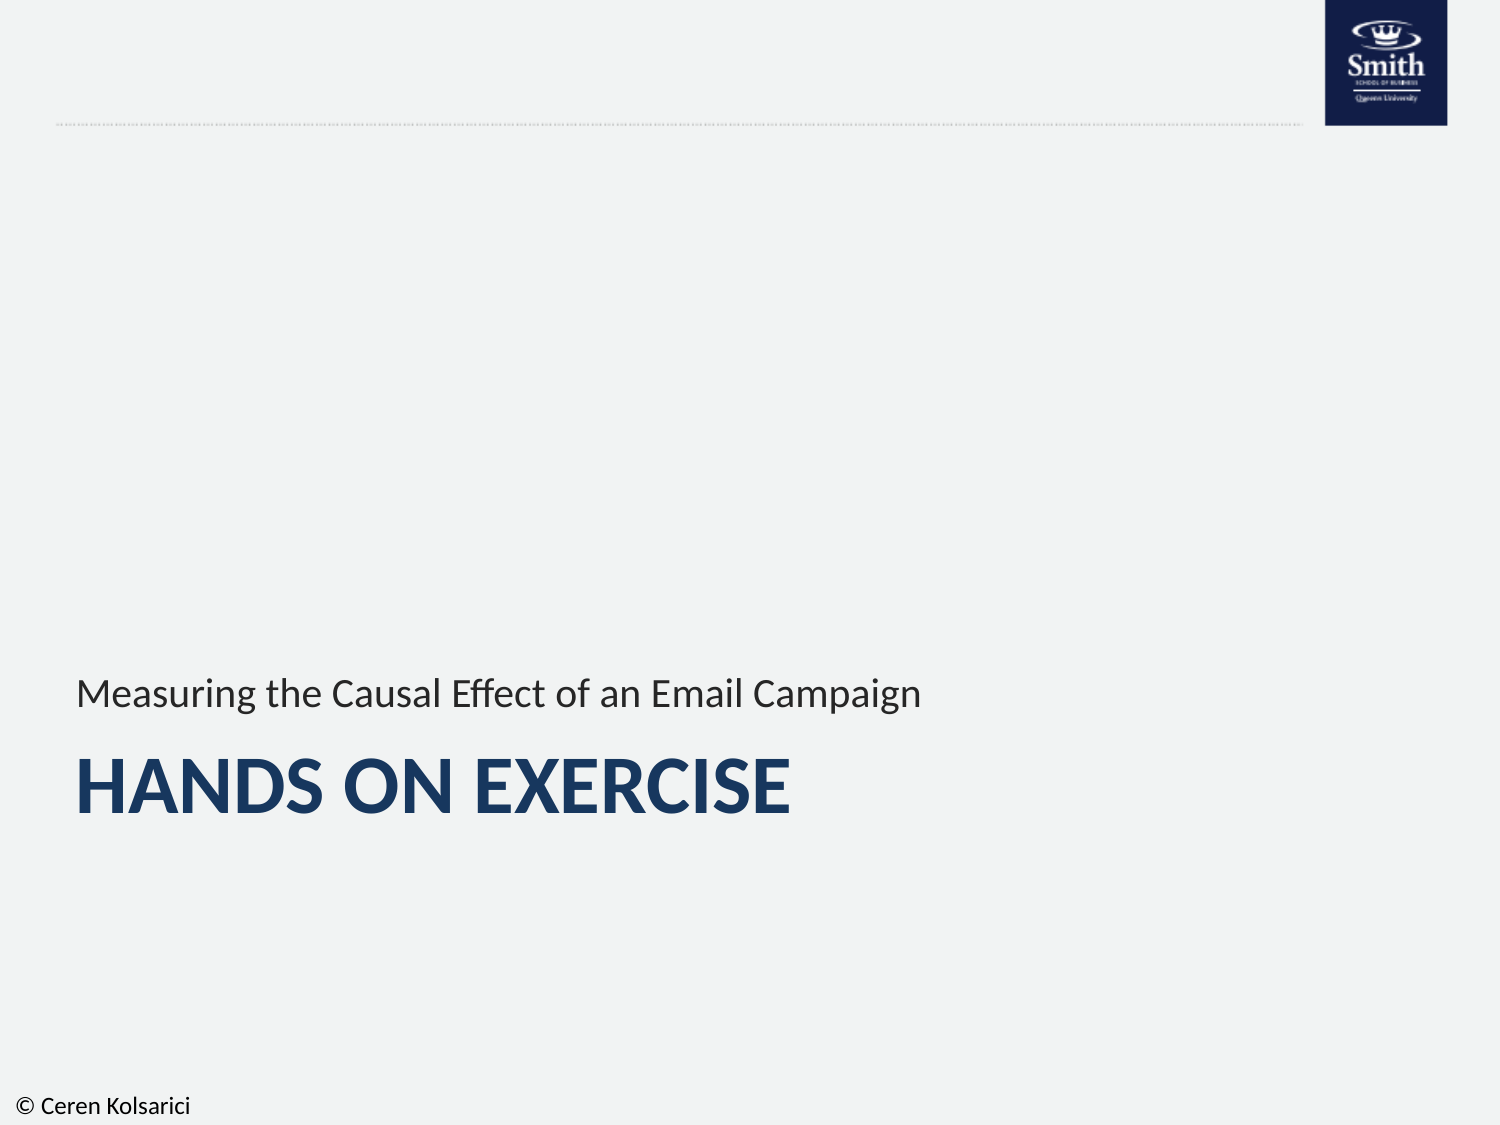

Measuring the Causal Effect of an Email Campaign
# HANDS ON EXERCISE
© Ceren Kolsarici